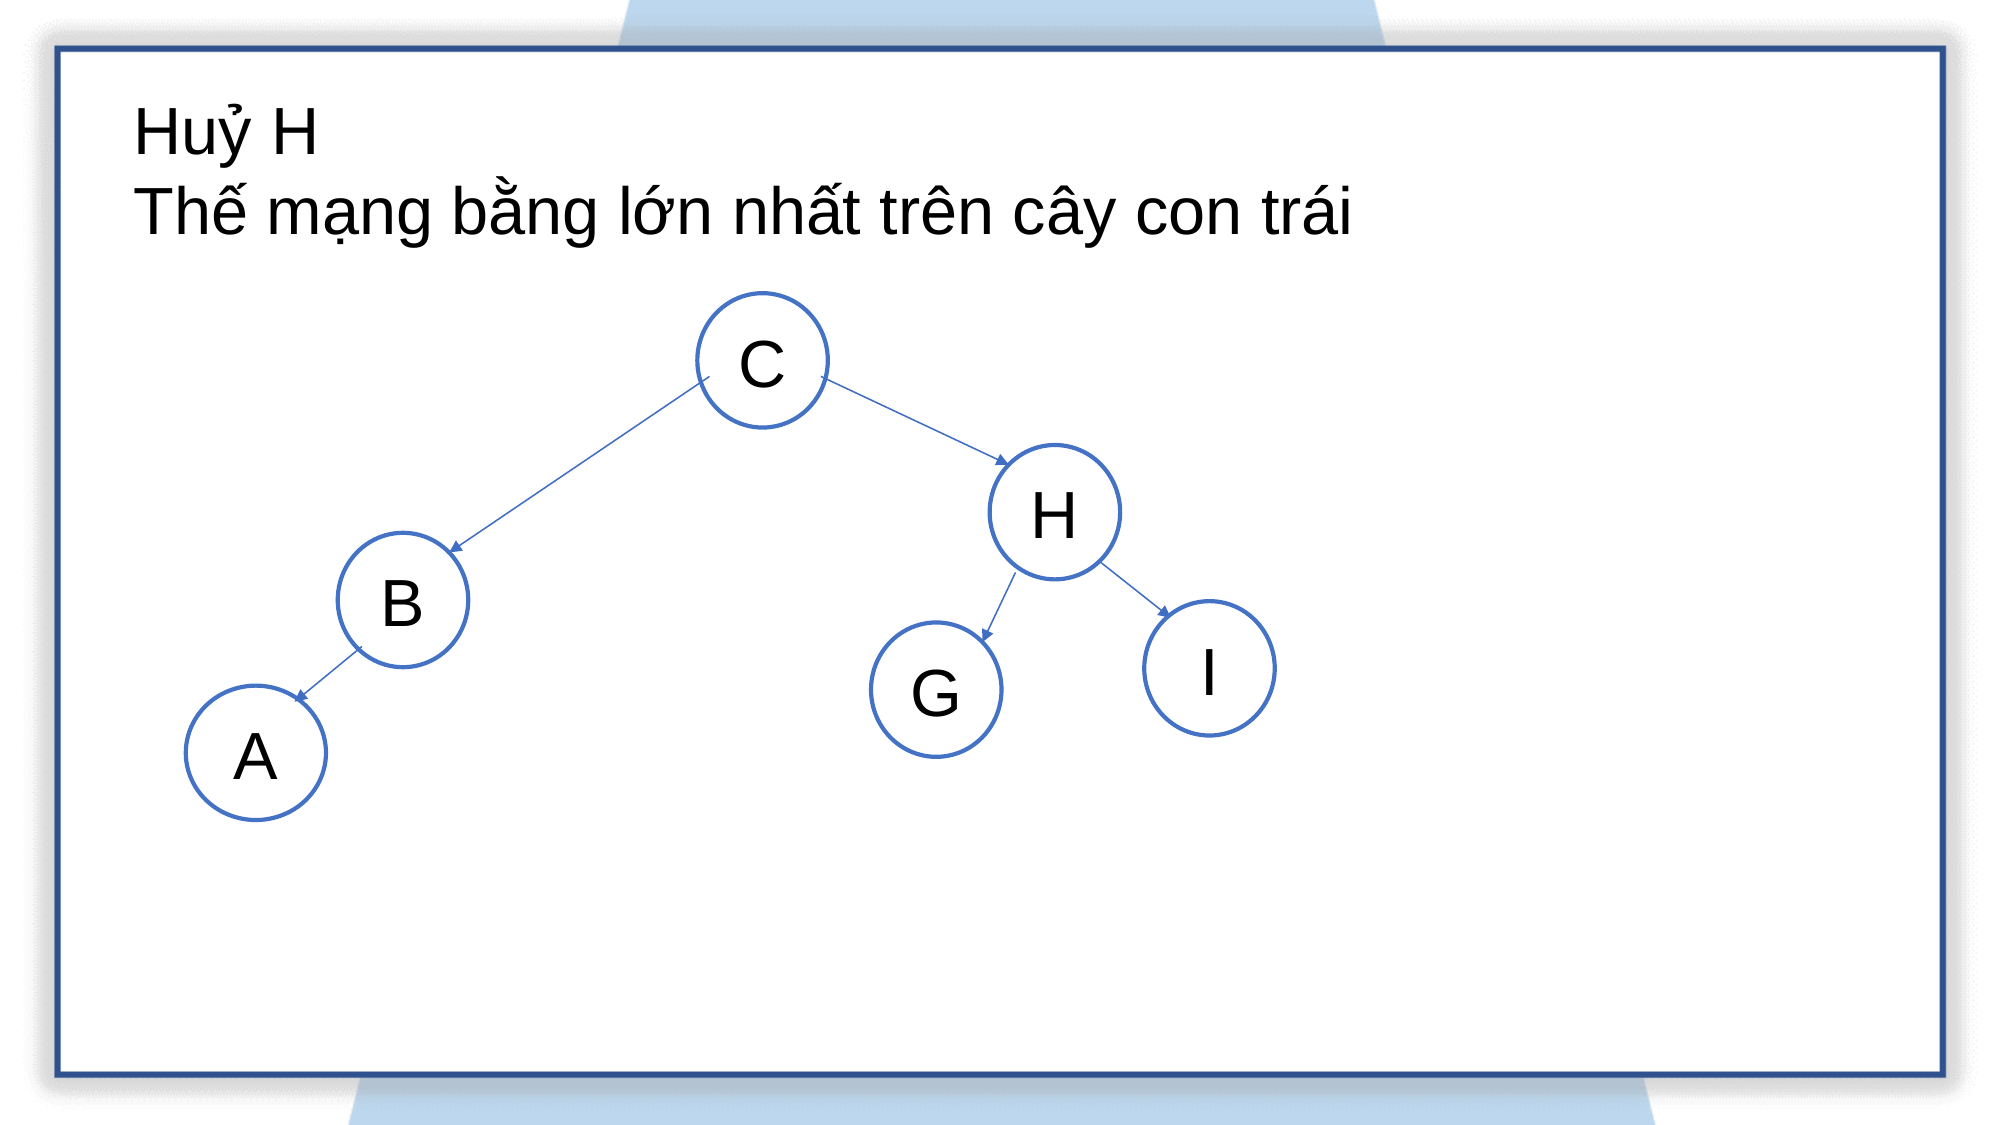

Huỷ H
Thế mạng bằng lớn nhất trên cây con trái

C
H
B
I
G
A